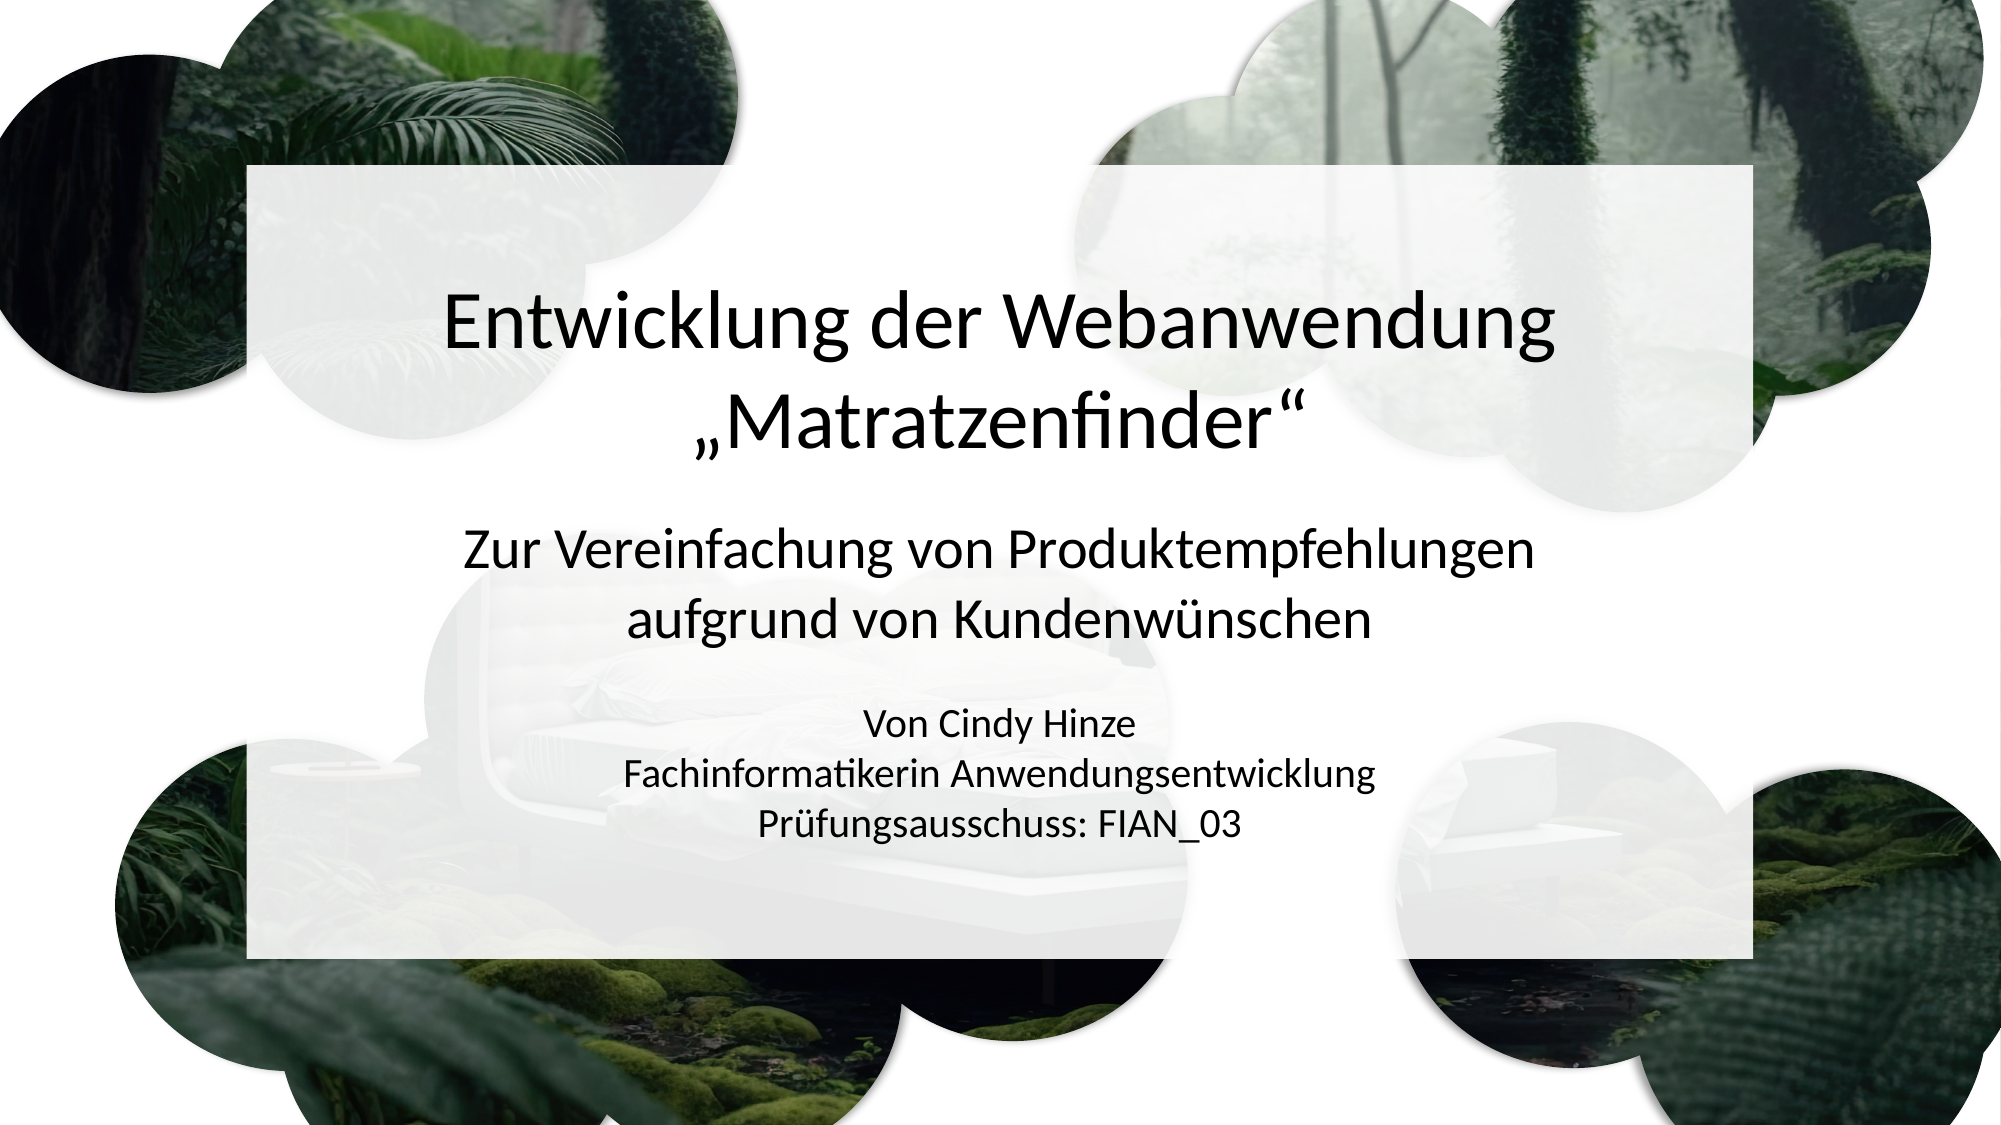

Entwicklung der Webanwendung
„Matratzenfinder“

Zur Vereinfachung von Produktempfehlungen
aufgrund von Kundenwünschen

Von Cindy Hinze
Fachinformatikerin Anwendungsentwicklung
Prüfungsausschuss: FIAN_03

Inhalt